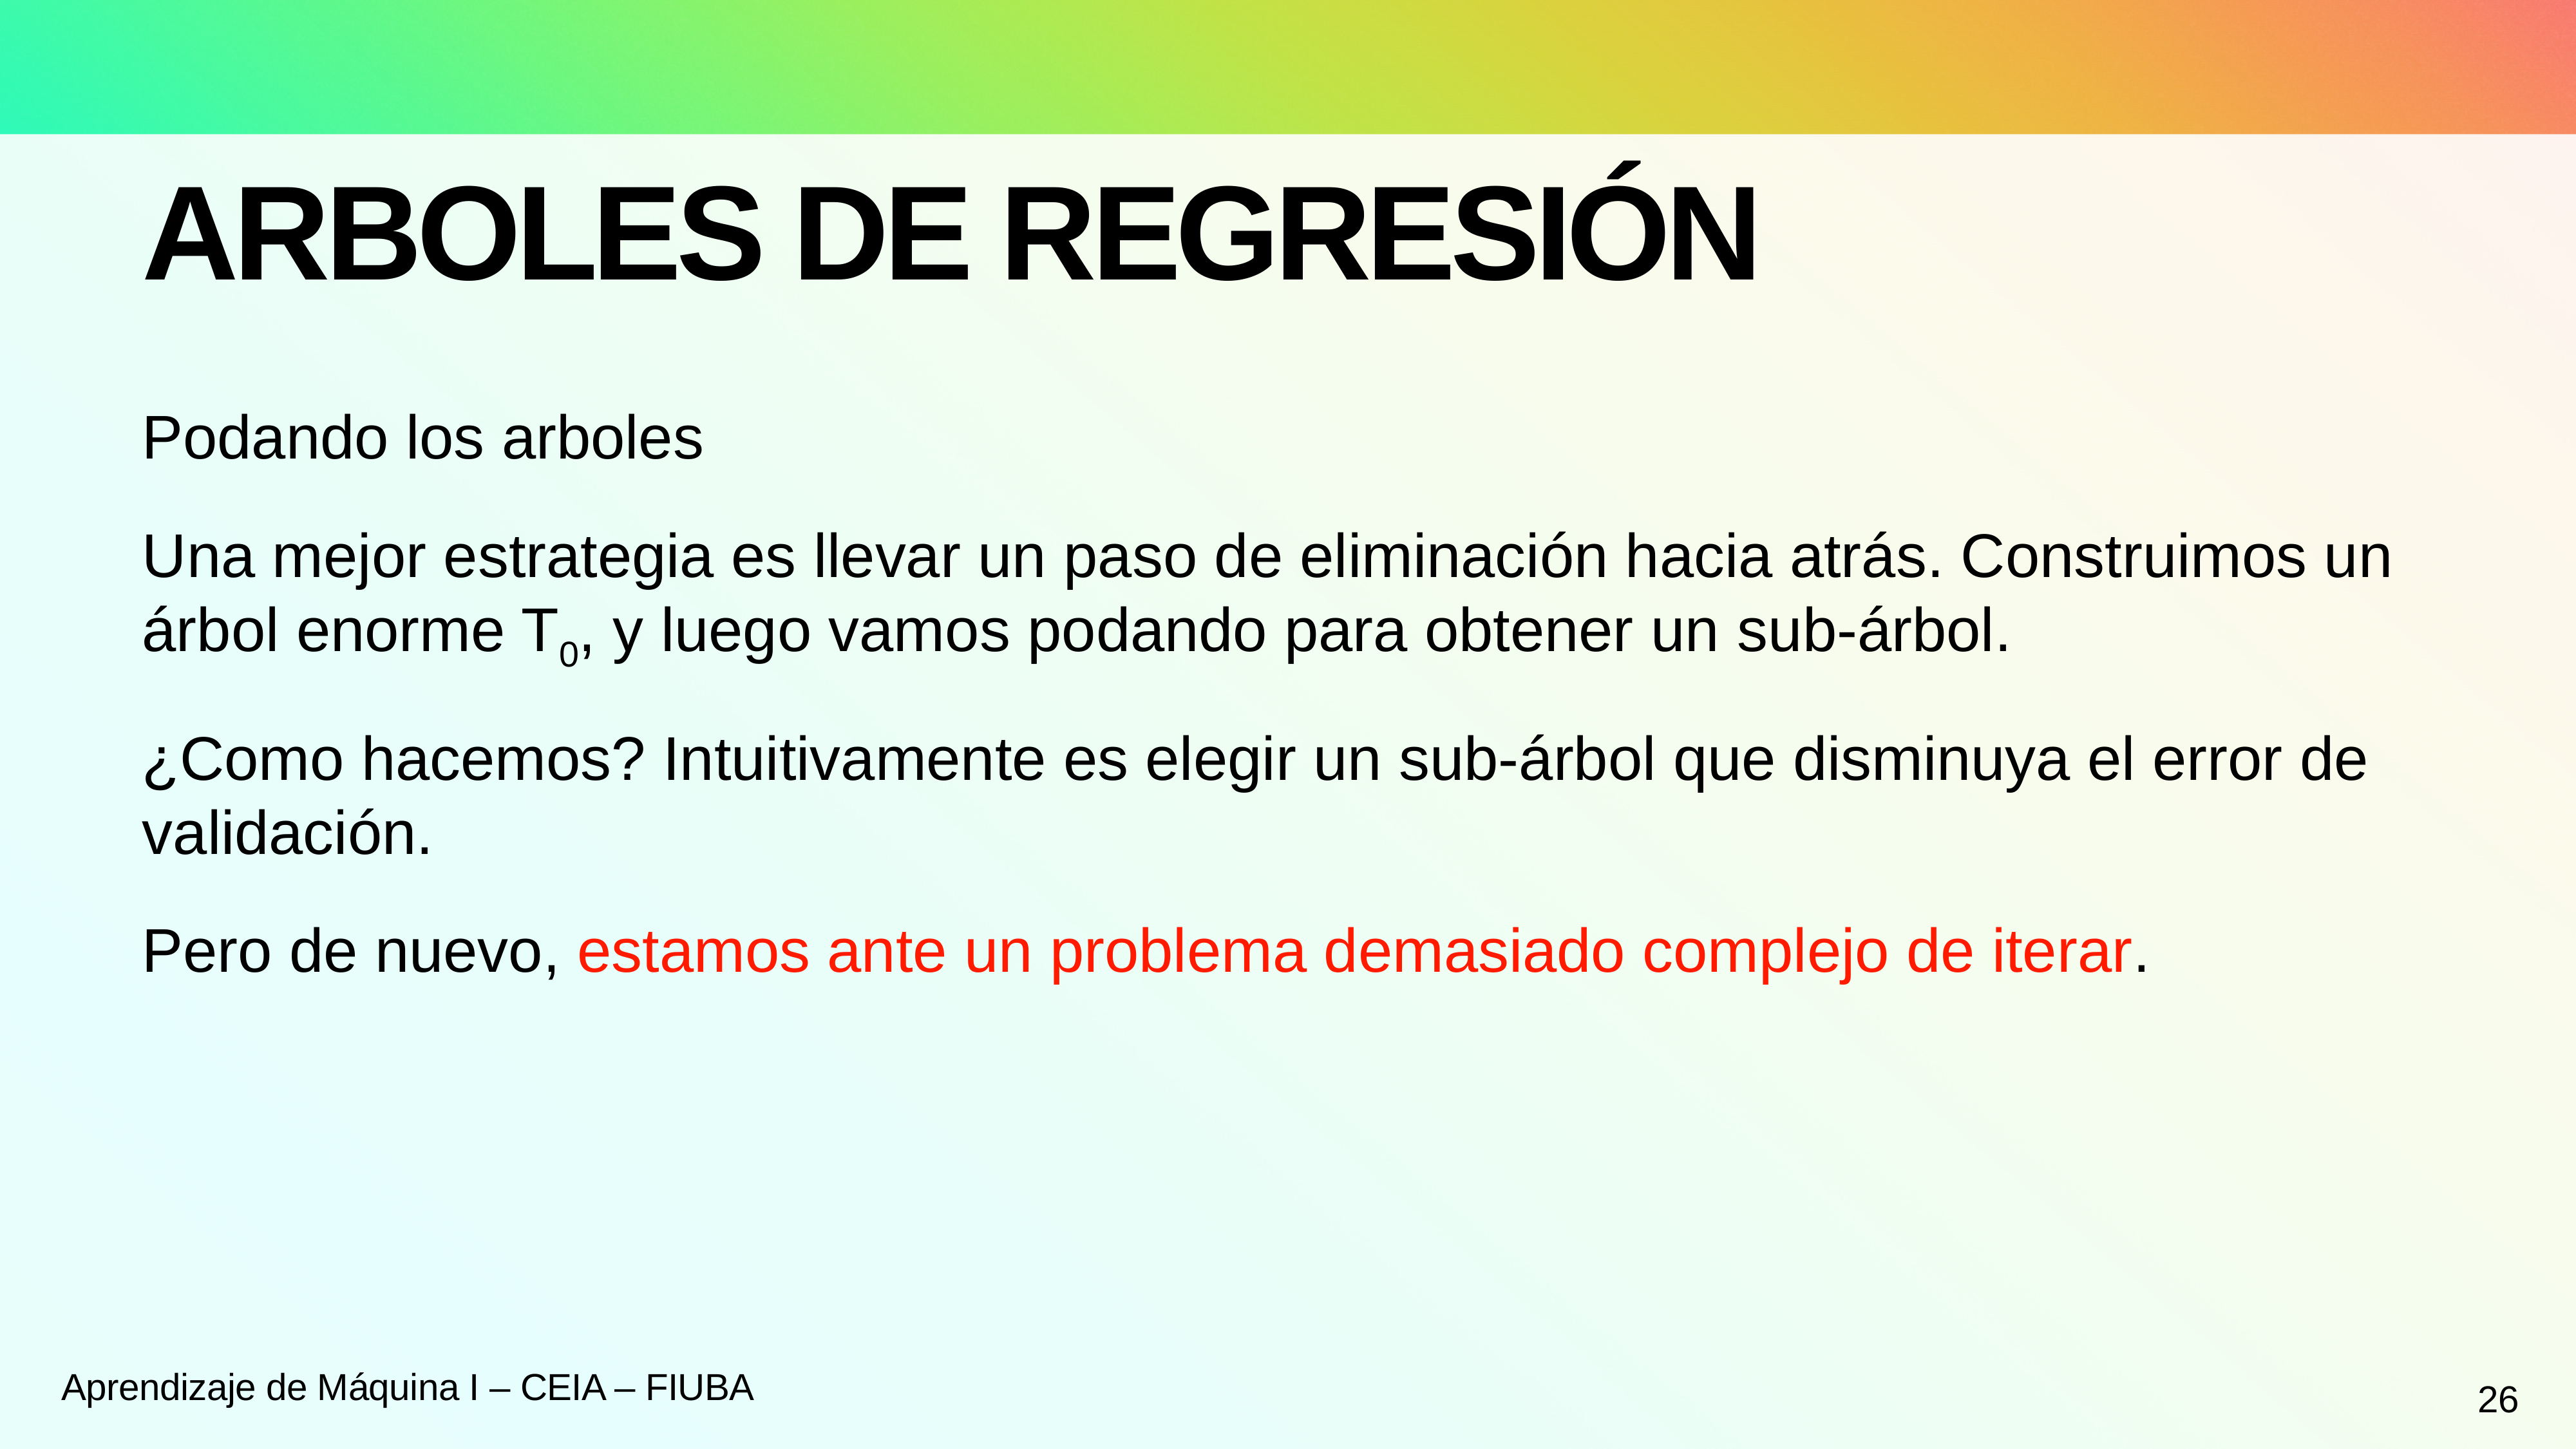

# Arboles de Regresión
Podando los arboles
Una mejor estrategia es llevar un paso de eliminación hacia atrás. Construimos un árbol enorme T0, y luego vamos podando para obtener un sub-árbol.
¿Como hacemos? Intuitivamente es elegir un sub-árbol que disminuya el error de validación.
Pero de nuevo, estamos ante un problema demasiado complejo de iterar.

Aprendizaje de Máquina I – CEIA – FIUBA
26